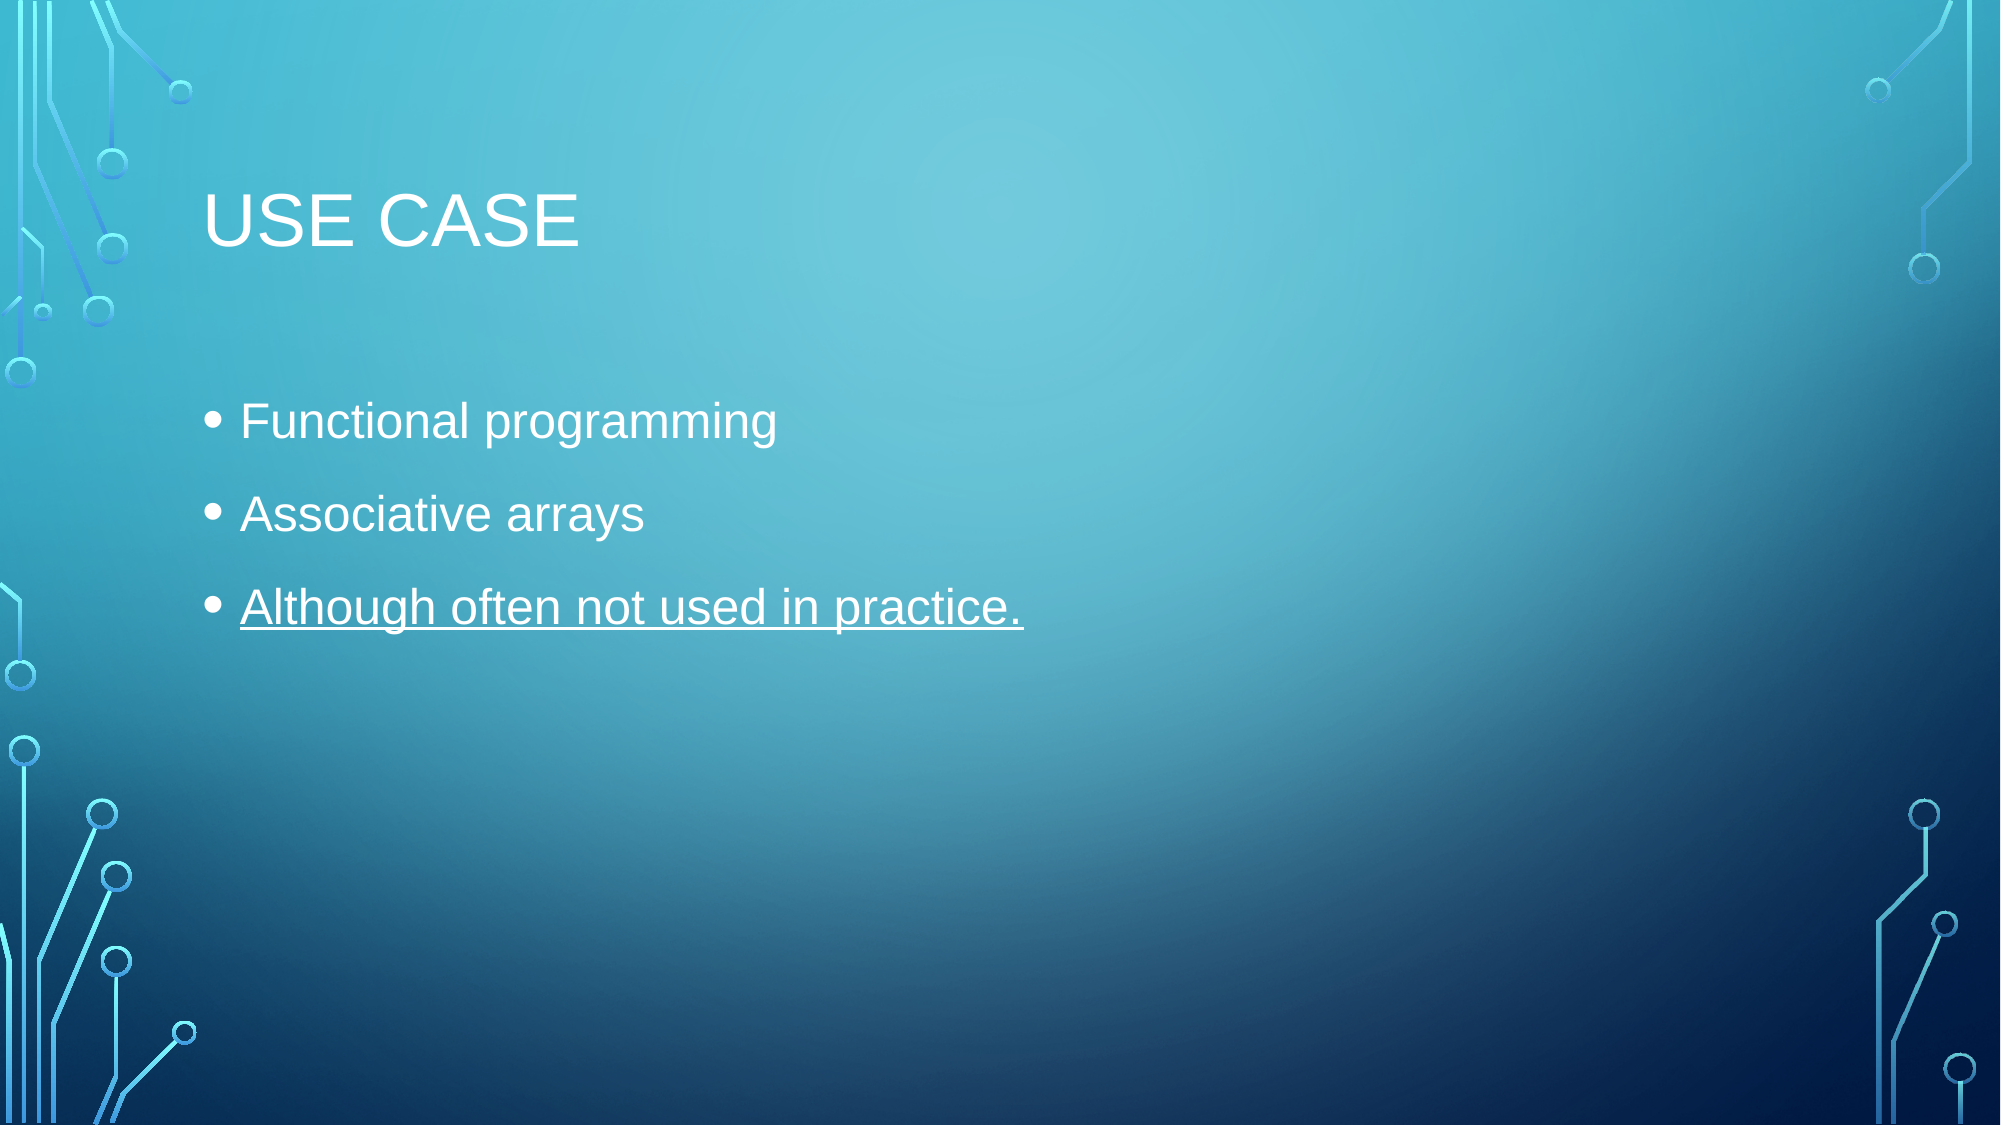

# Use case
Functional programming
Associative arrays
Although often not used in practice.